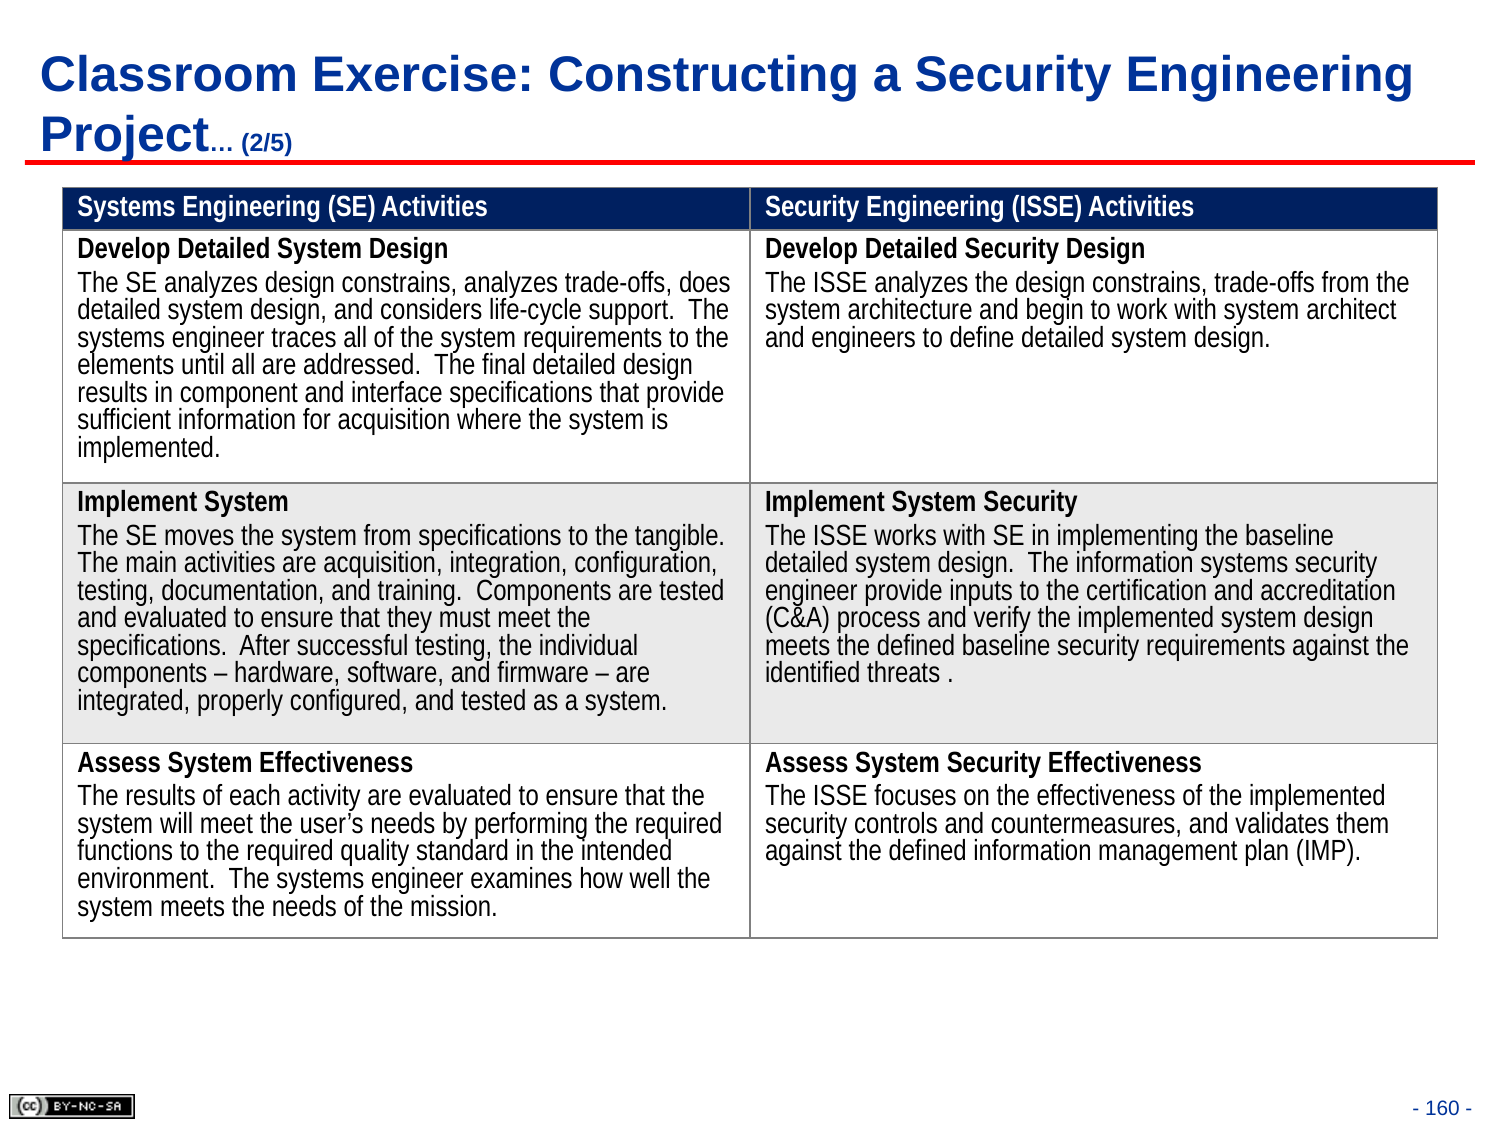

# Classroom Exercise: Constructing a Security Engineering Project… (2/5)
| Systems Engineering (SE) Activities | Security Engineering (ISSE) Activities |
| --- | --- |
| Develop Detailed System Design The SE analyzes design constrains, analyzes trade-offs, does detailed system design, and considers life-cycle support. The systems engineer traces all of the system requirements to the elements until all are addressed. The final detailed design results in component and interface specifications that provide sufficient information for acquisition where the system is implemented. | Develop Detailed Security Design The ISSE analyzes the design constrains, trade-offs from the system architecture and begin to work with system architect and engineers to define detailed system design. |
| Implement System The SE moves the system from specifications to the tangible. The main activities are acquisition, integration, configuration, testing, documentation, and training. Components are tested and evaluated to ensure that they must meet the specifications. After successful testing, the individual components – hardware, software, and firmware – are integrated, properly configured, and tested as a system. | Implement System Security The ISSE works with SE in implementing the baseline detailed system design. The information systems security engineer provide inputs to the certification and accreditation (C&A) process and verify the implemented system design meets the defined baseline security requirements against the identified threats . |
| Assess System Effectiveness The results of each activity are evaluated to ensure that the system will meet the user’s needs by performing the required functions to the required quality standard in the intended environment. The systems engineer examines how well the system meets the needs of the mission. | Assess System Security Effectiveness The ISSE focuses on the effectiveness of the implemented security controls and countermeasures, and validates them against the defined information management plan (IMP). |
- 160 -